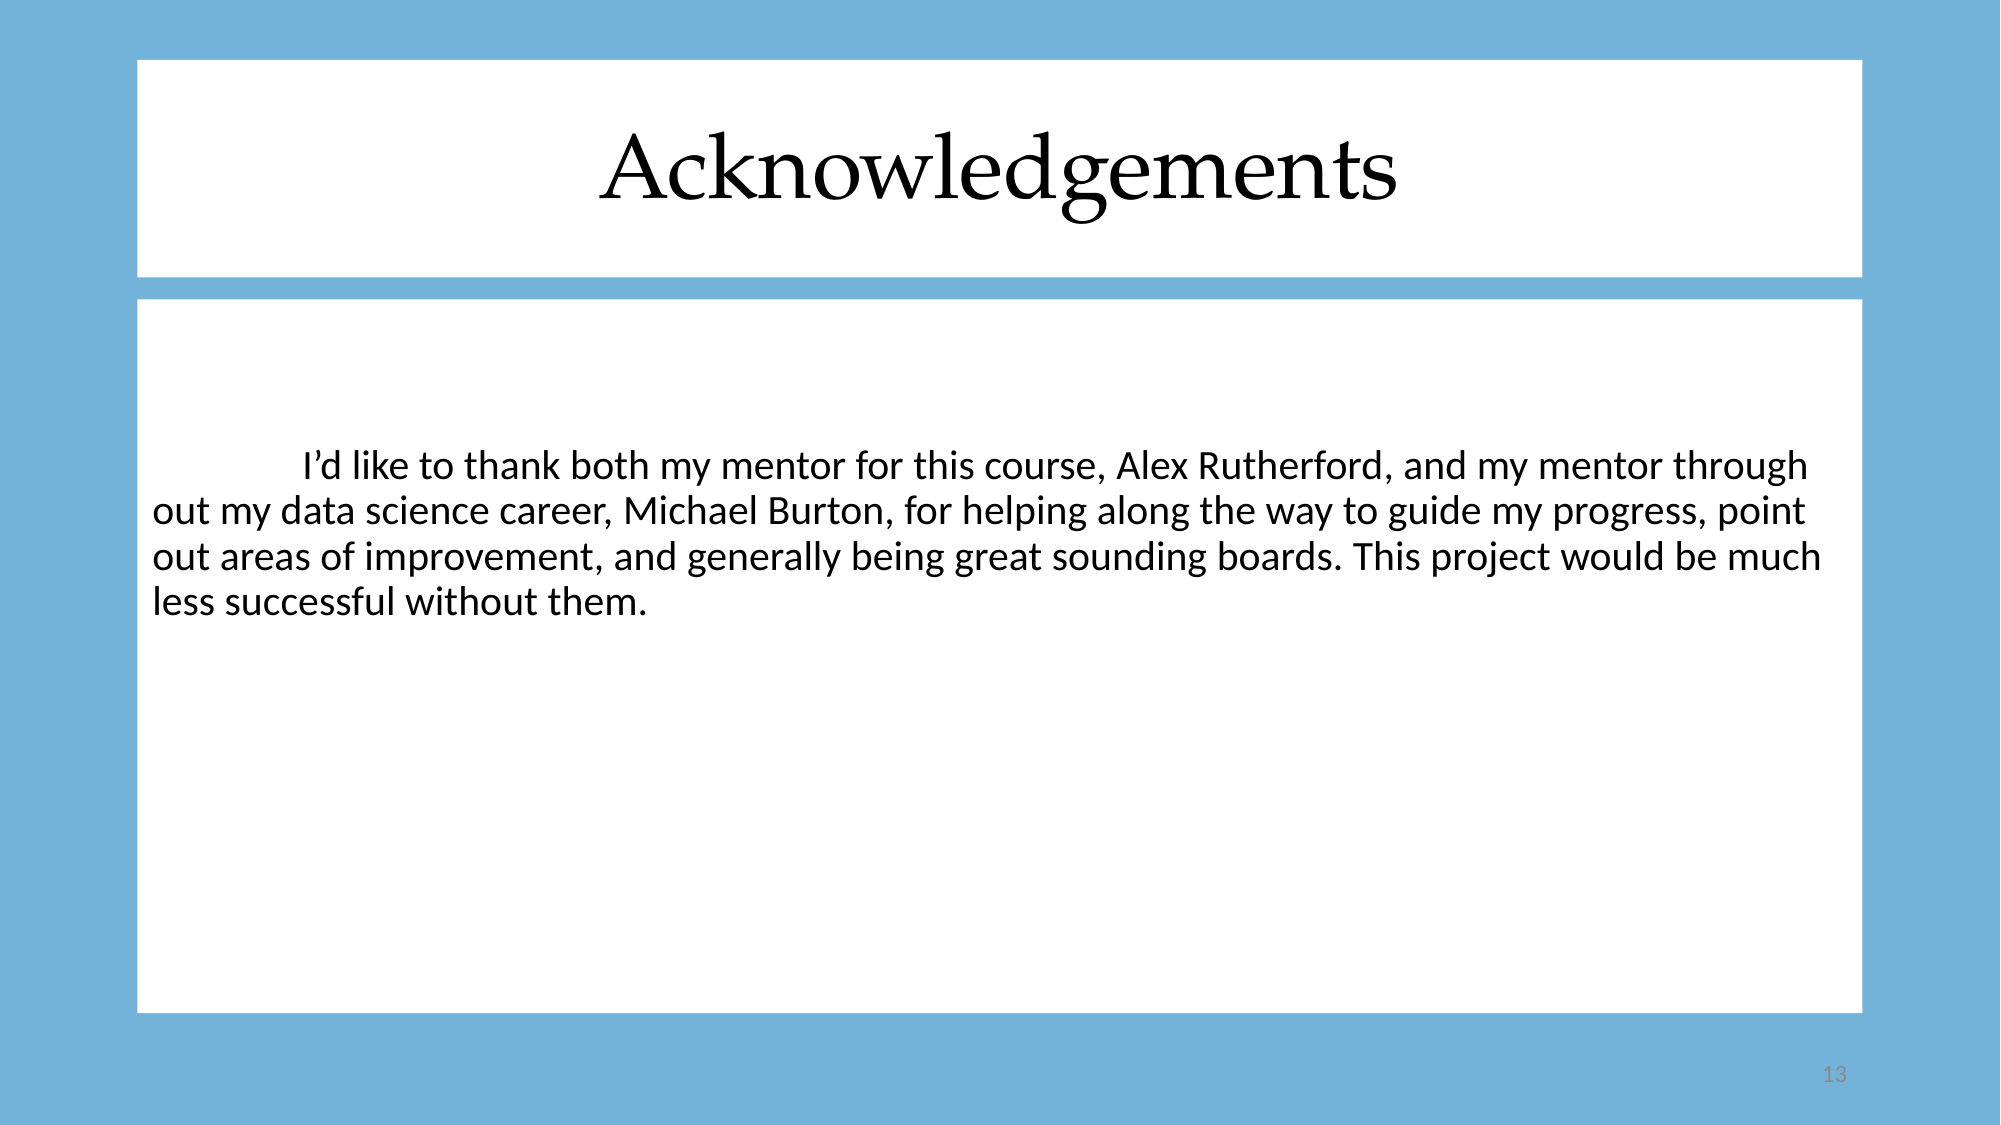

# Acknowledgements

	I’d like to thank both my mentor for this course, Alex Rutherford, and my mentor through out my data science career, Michael Burton, for helping along the way to guide my progress, point out areas of improvement, and generally being great sounding boards. This project would be much less successful without them.

13